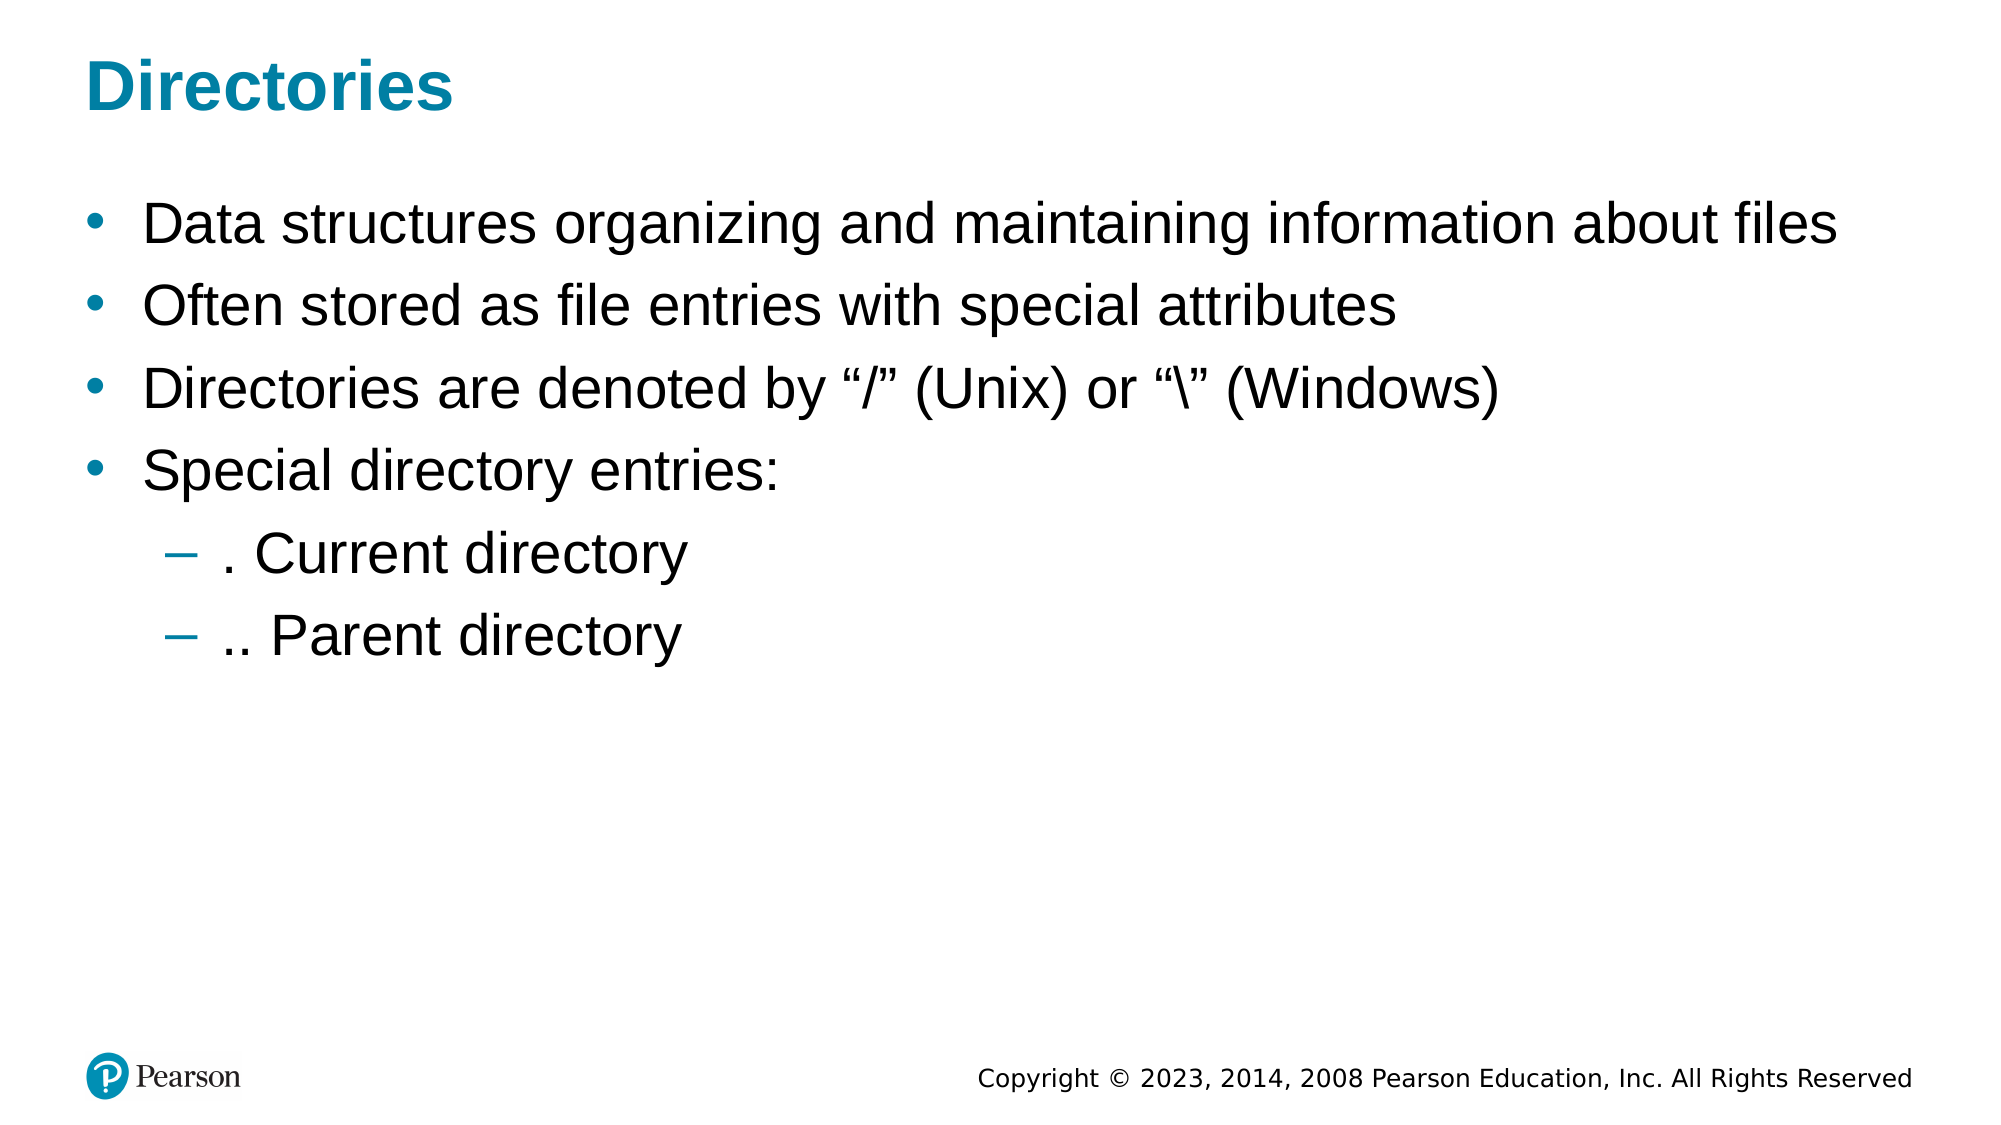

# Directories
Data structures organizing and maintaining information about files
Often stored as file entries with special attributes
Directories are denoted by “/” (Unix) or “\” (Windows)
Special directory entries:
. Current directory
.. Parent directory